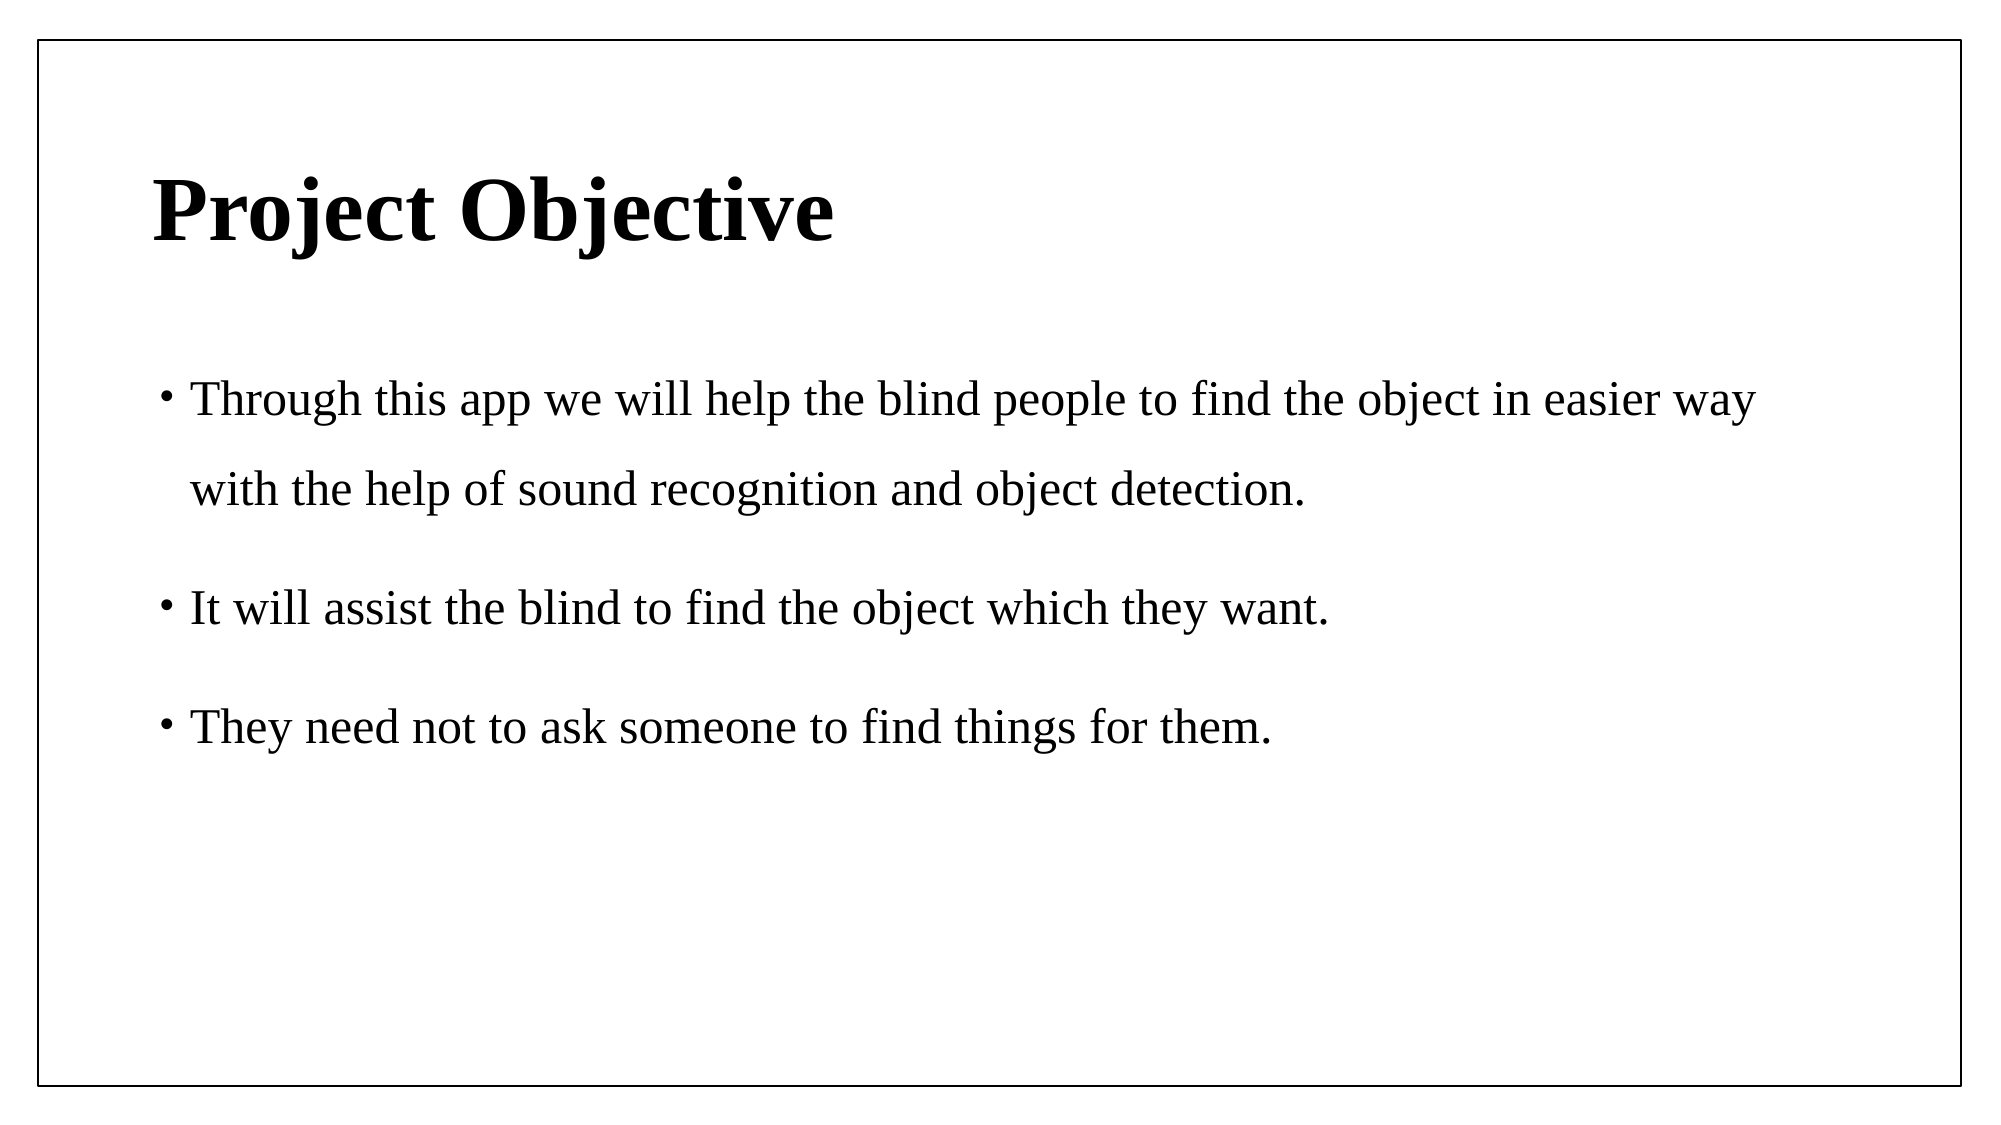

# Project Objective
Through this app we will help the blind people to find the object in easier way with the help of sound recognition and object detection.
It will assist the blind to find the object which they want.
They need not to ask someone to find things for them.